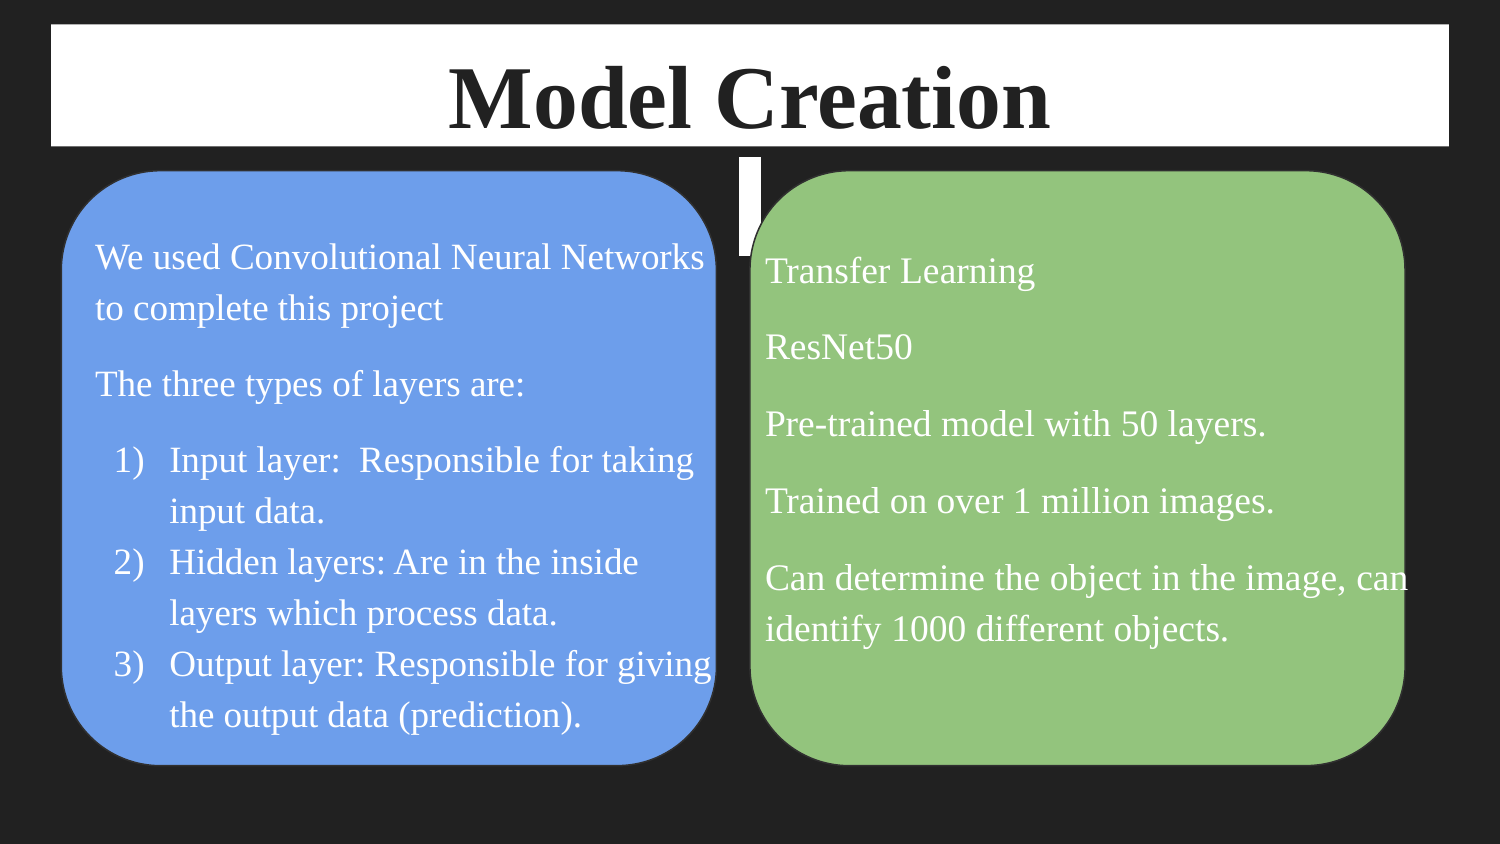

# Model Creation

We used Convolutional Neural Networks to complete this project
The three types of layers are:
Input layer:  Responsible for taking input data.
Hidden layers: Are in the inside layers which process data.
Output layer: Responsible for giving the output data (prediction).
Transfer Learning
ResNet50
Pre-trained model with 50 layers.
Trained on over 1 million images.
Can determine the object in the image, can identify 1000 different objects.